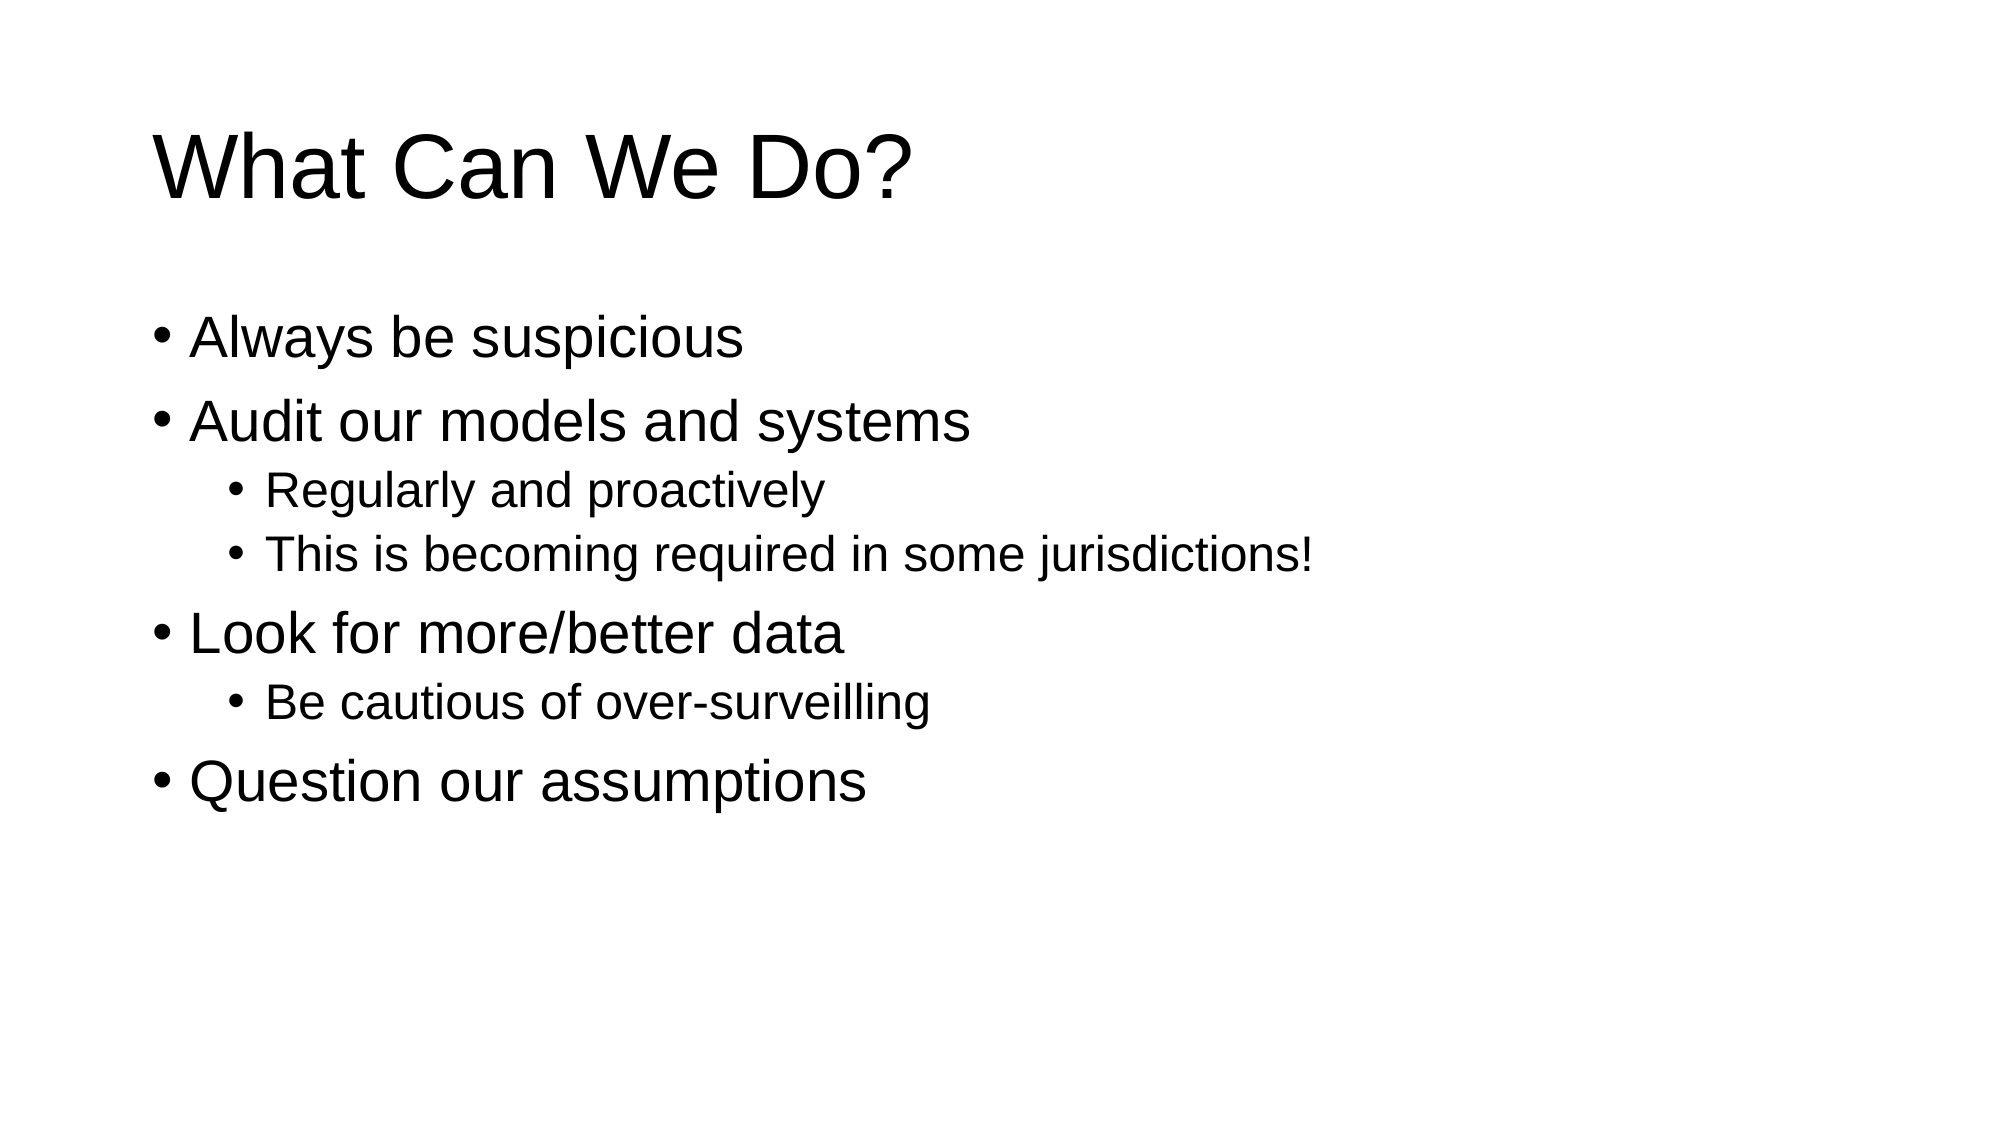

# What Can We Do?
Always be suspicious
Audit our models and systems
Regularly and proactively
This is becoming required in some jurisdictions!
Look for more/better data
Be cautious of over-surveilling
Question our assumptions